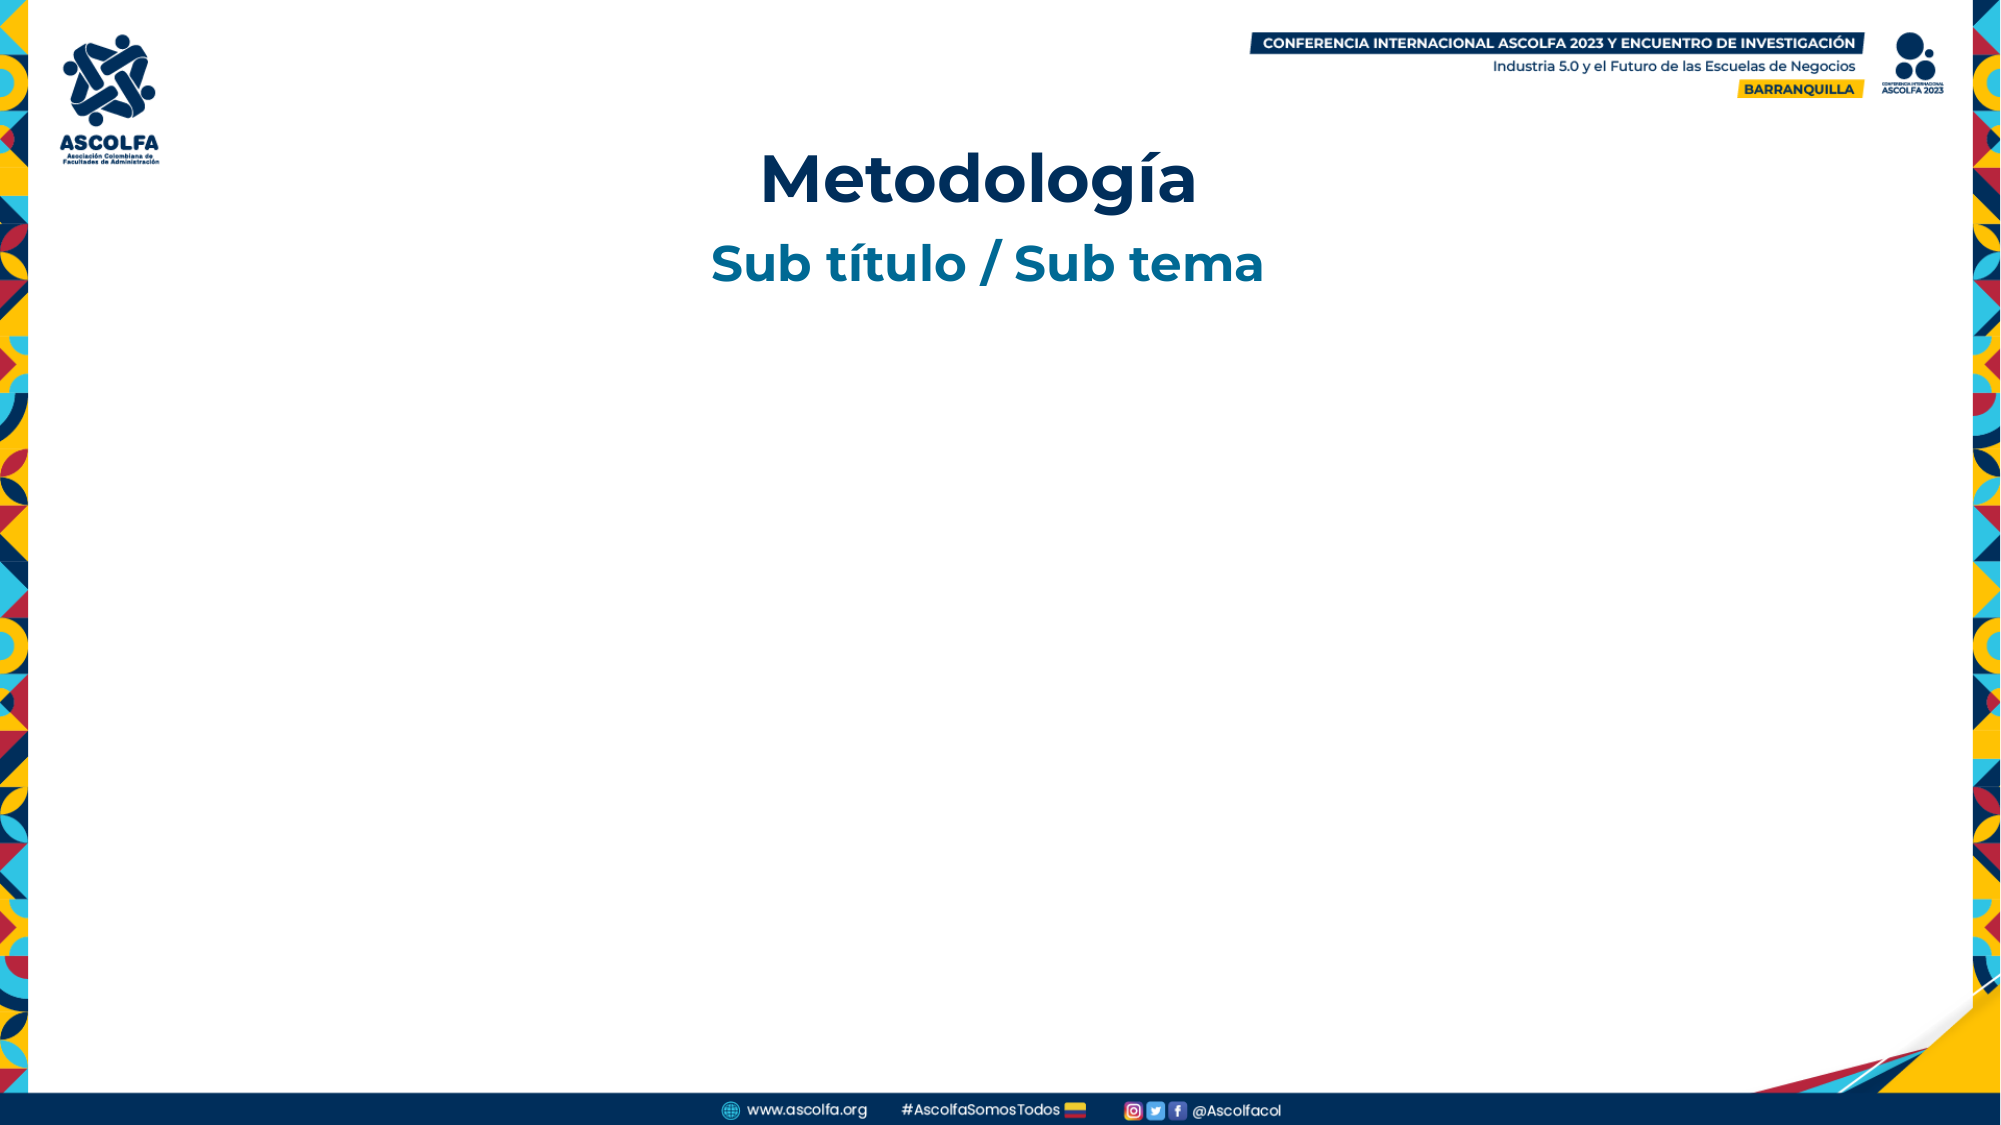

# Metodología
Sub título / Sub tema